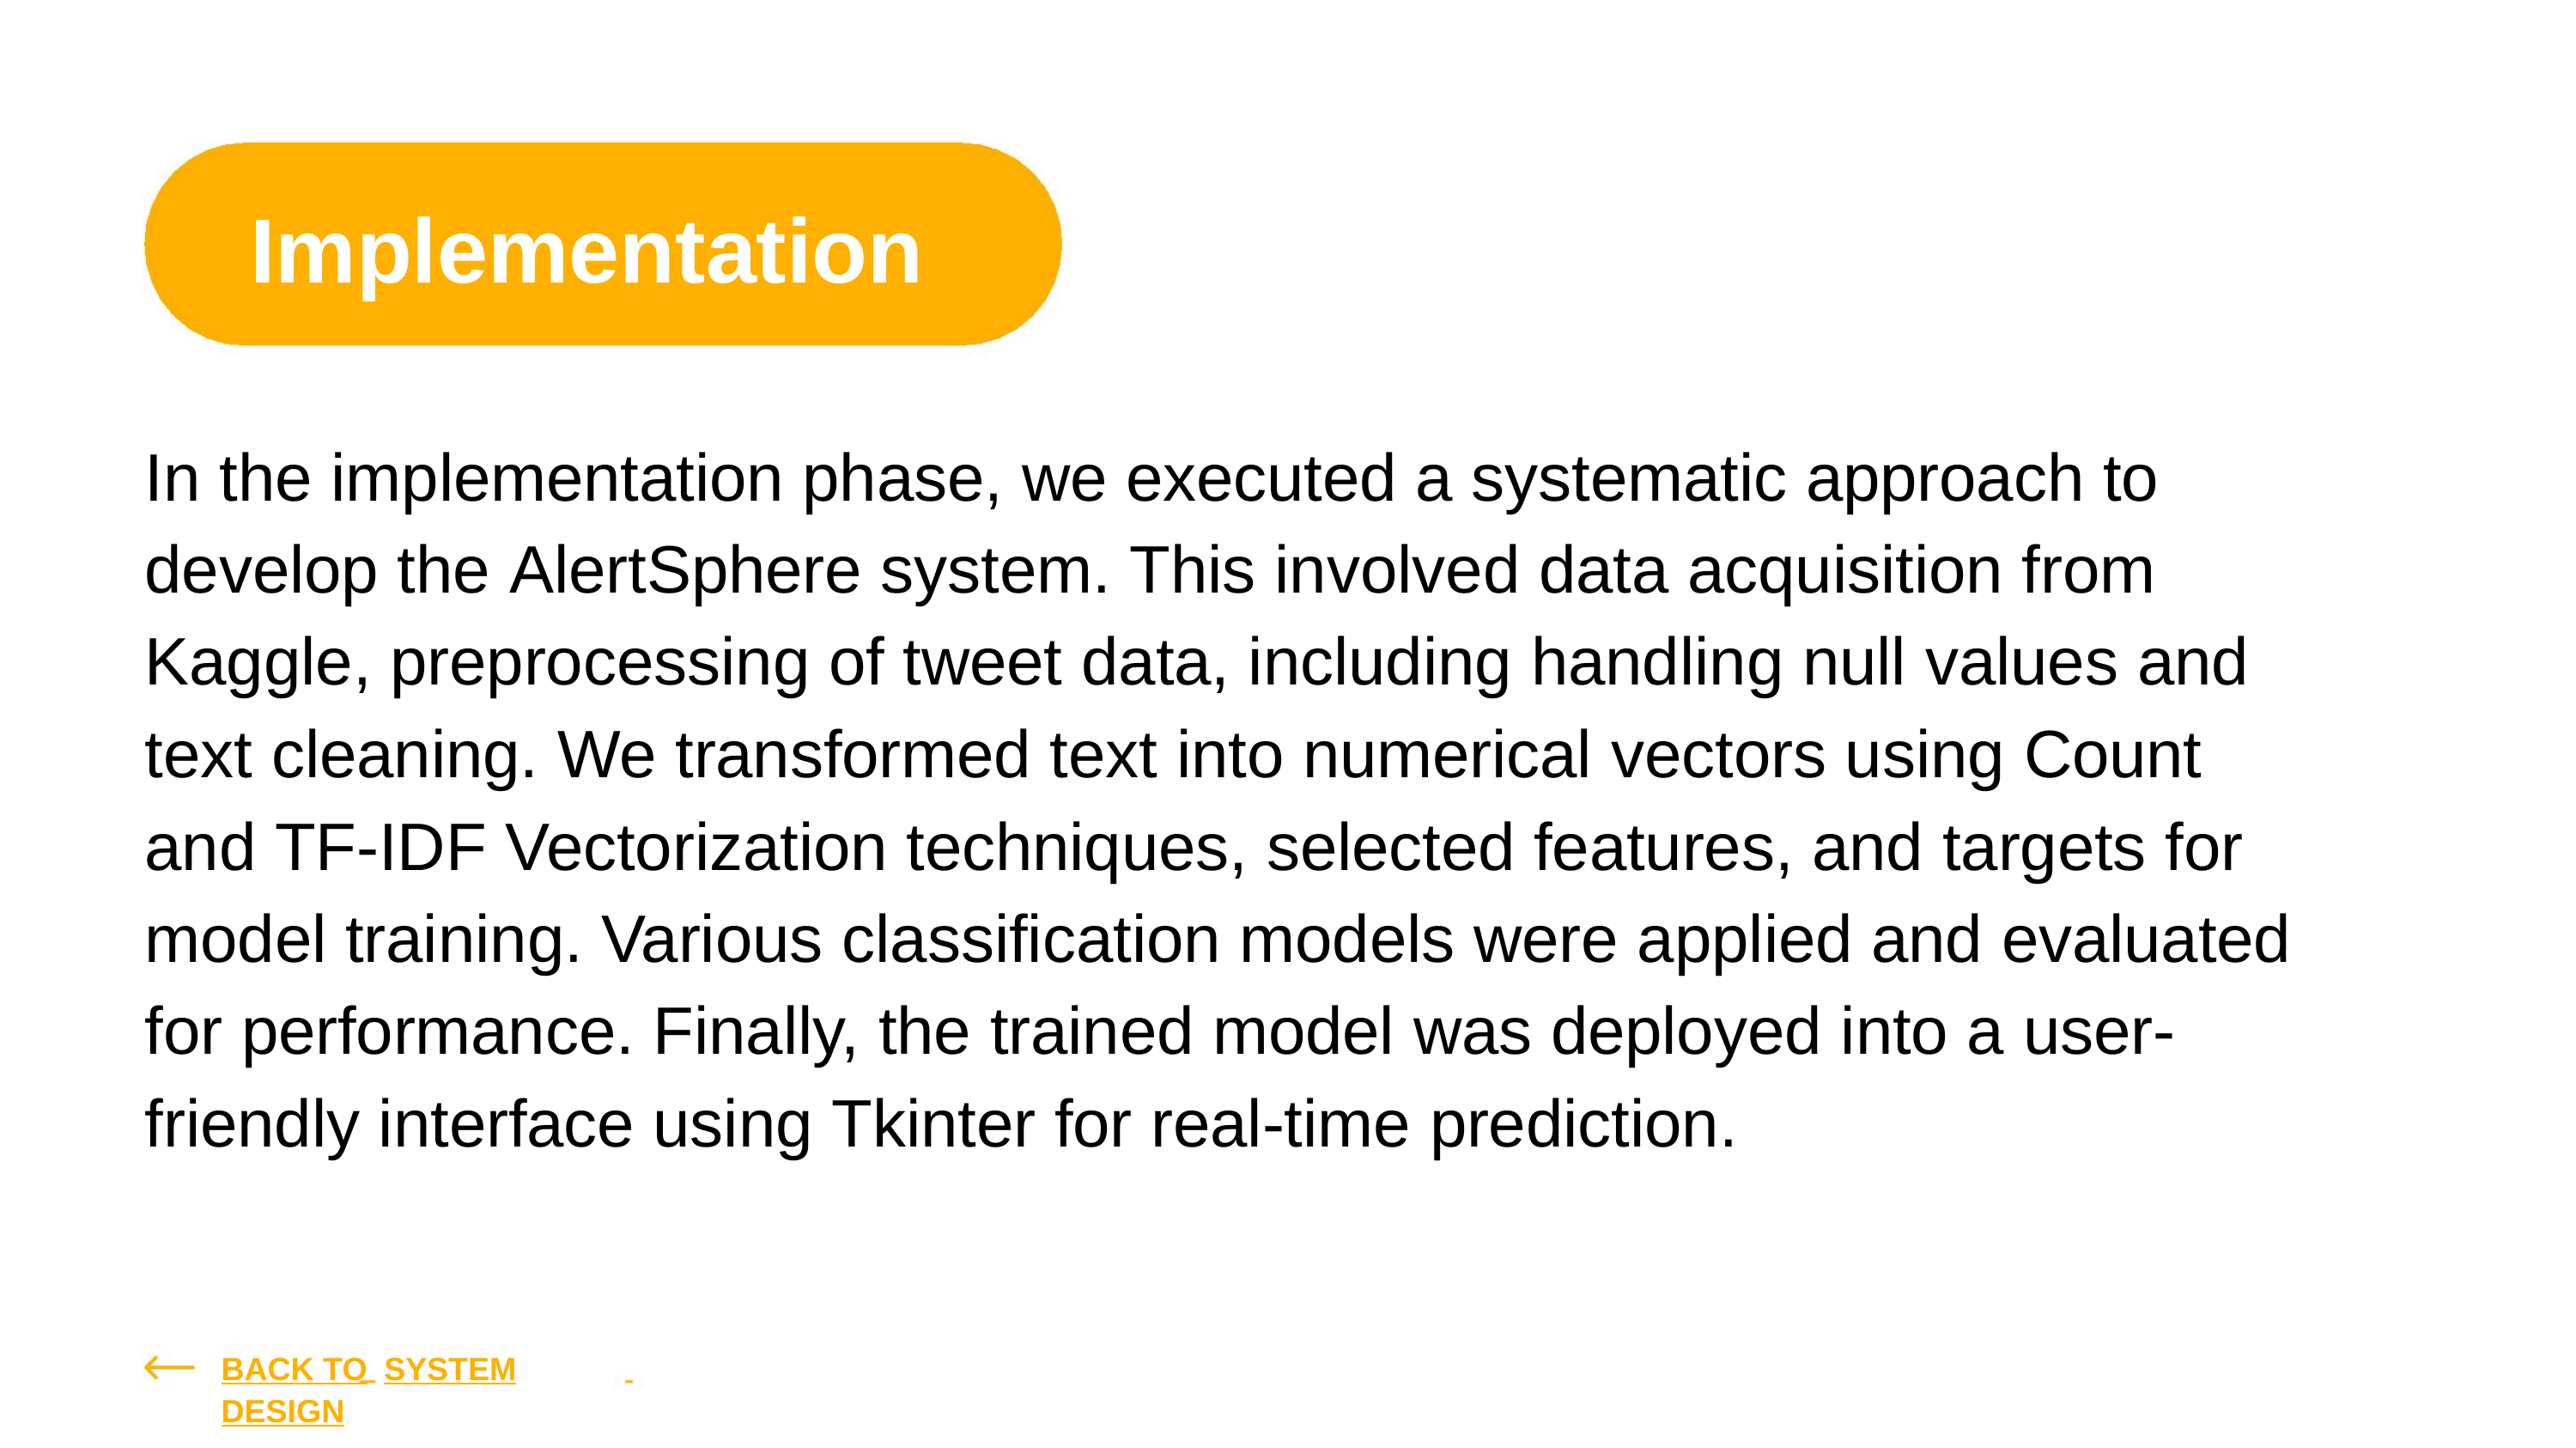

Implementation
In the implementation phase, we executed a systematic approach to
develop the AlertSphere system. This involved data acquisition from
Kaggle, preprocessing of tweet data, including handling null values and
text cleaning. We transformed text into numerical vectors using Count
and TF-IDF Vectorization techniques, selected features, and targets for
model training. Various classification models were applied and evaluated
for performance. Finally, the trained model was deployed into a user-
friendly interface using Tkinter for real-time prediction.
BACK TO SYSTEM DESIGN